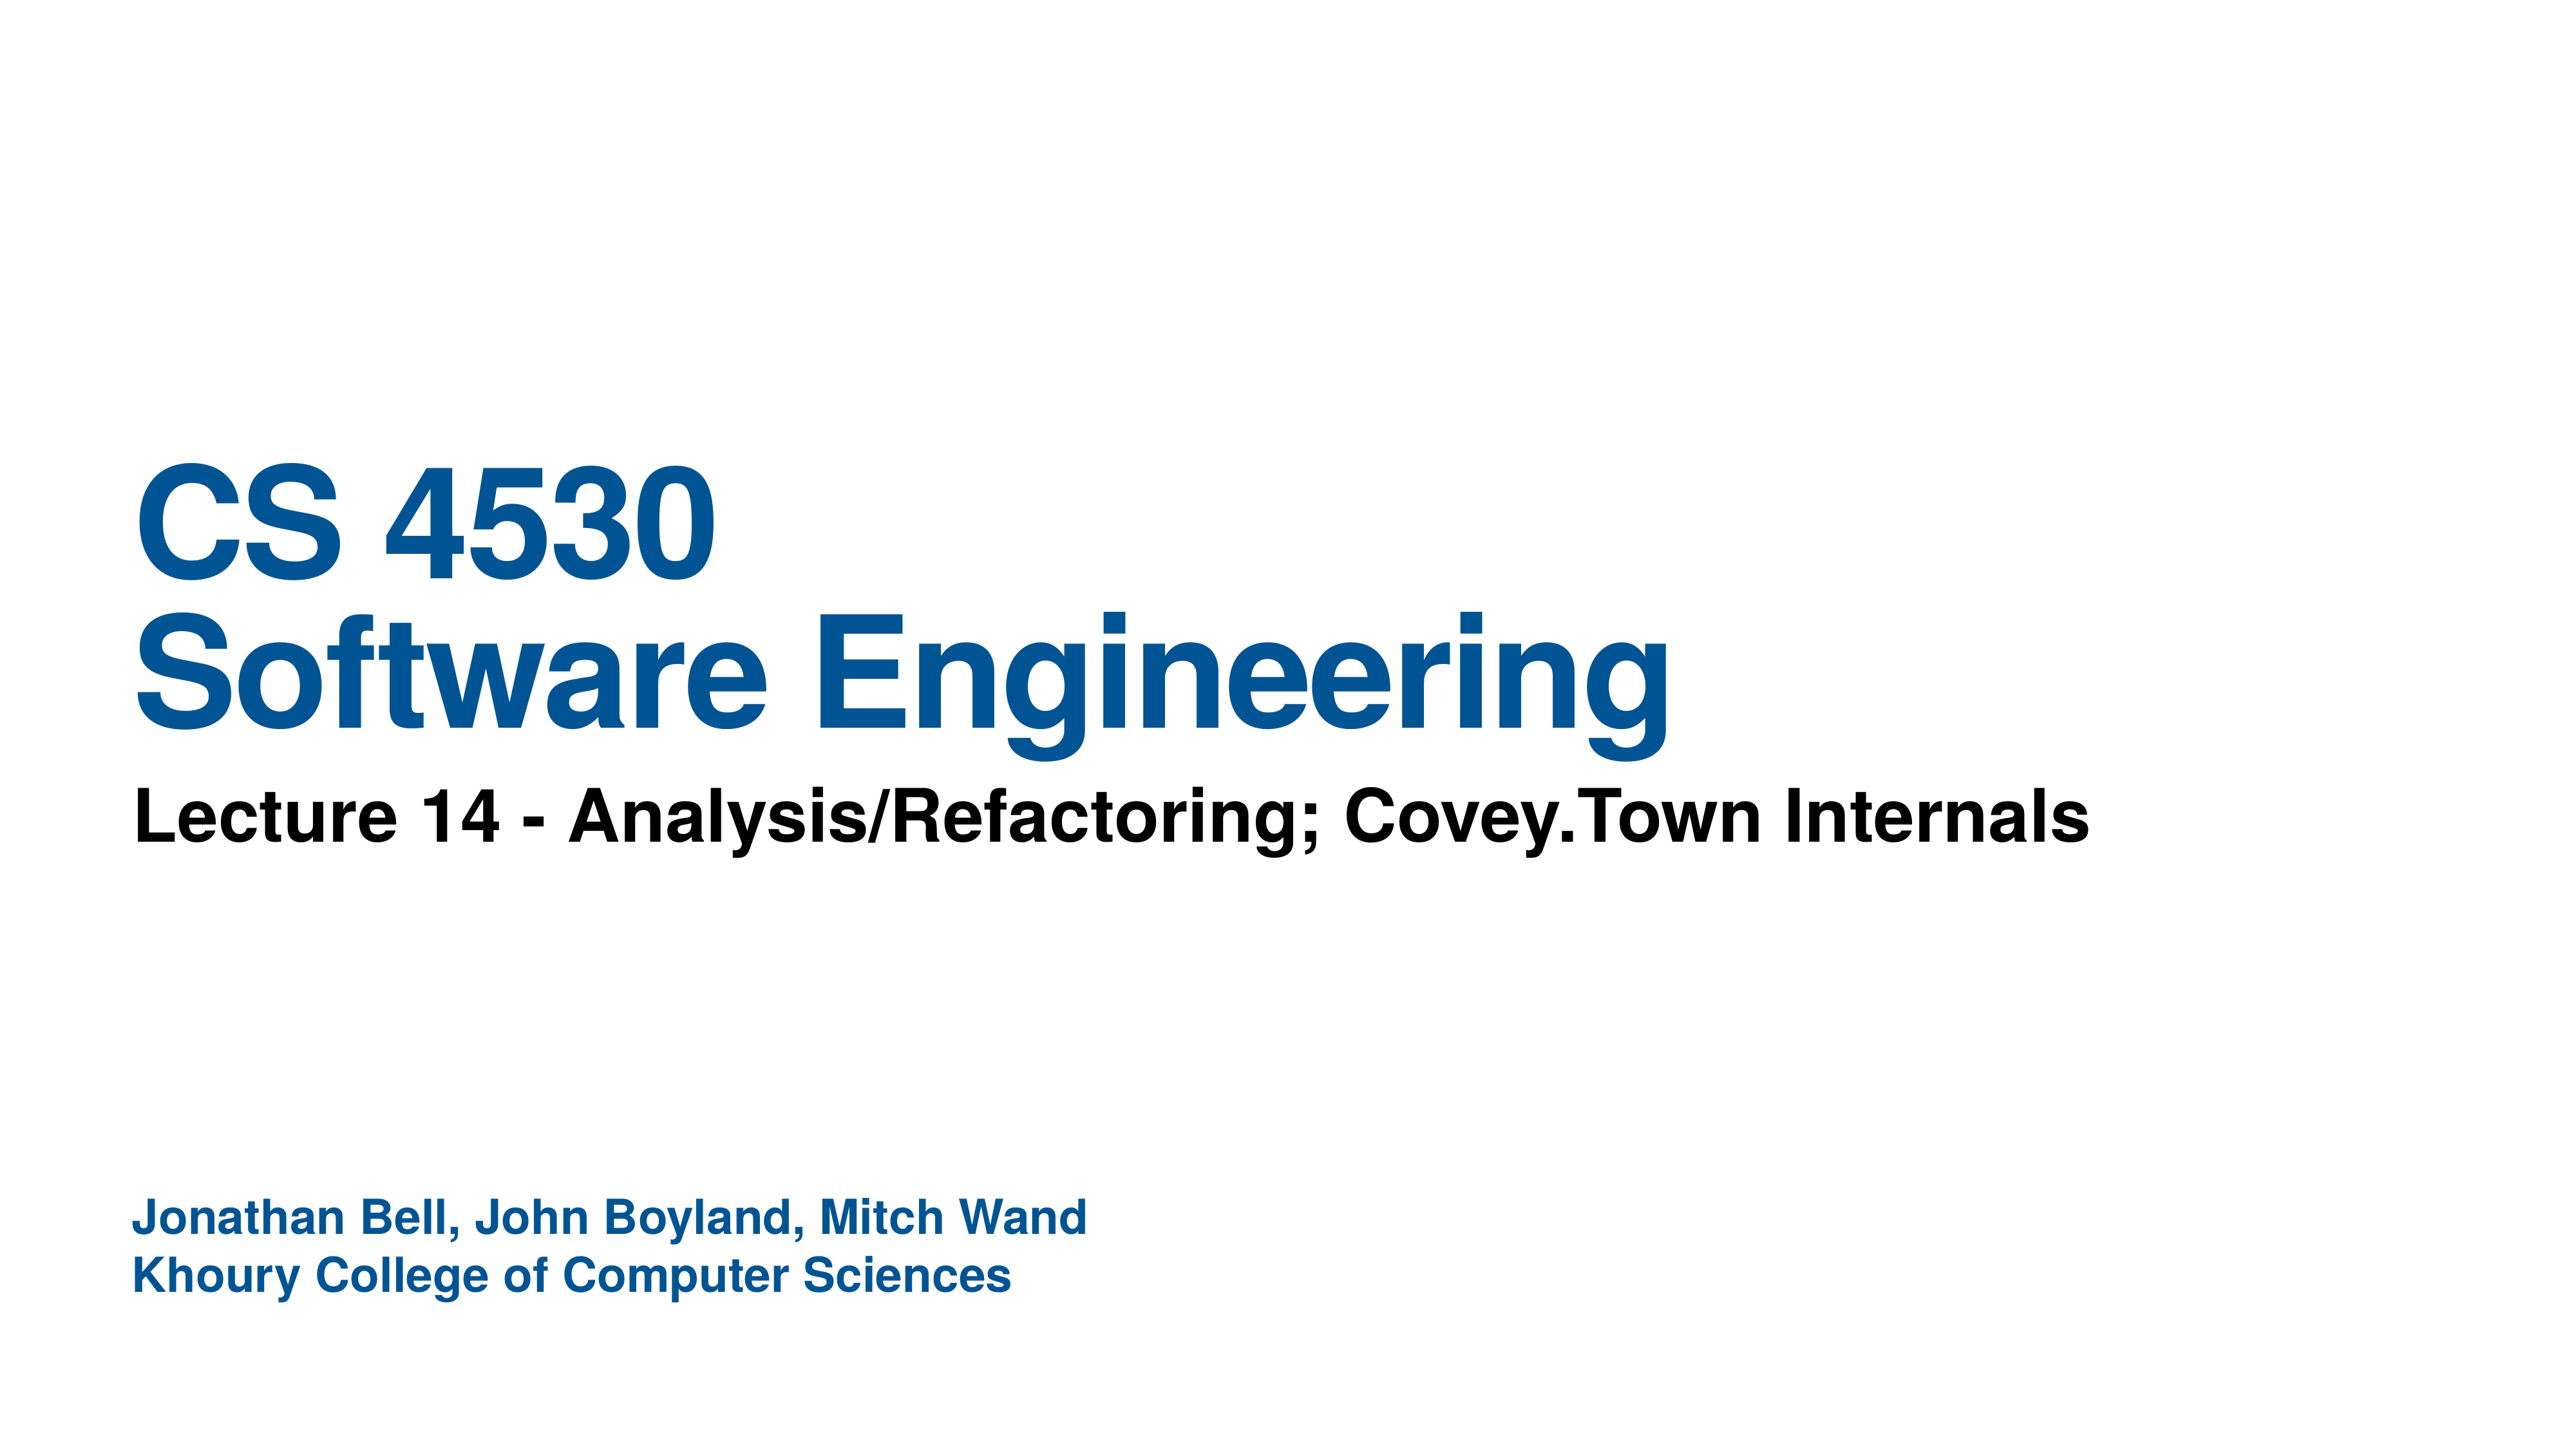

# CS 4530
Software Engineering
Lecture 14 - Analysis/Refactoring; Covey.Town Internals
Jonathan Bell, John Boyland, Mitch Wand
Khoury College of Computer Sciences